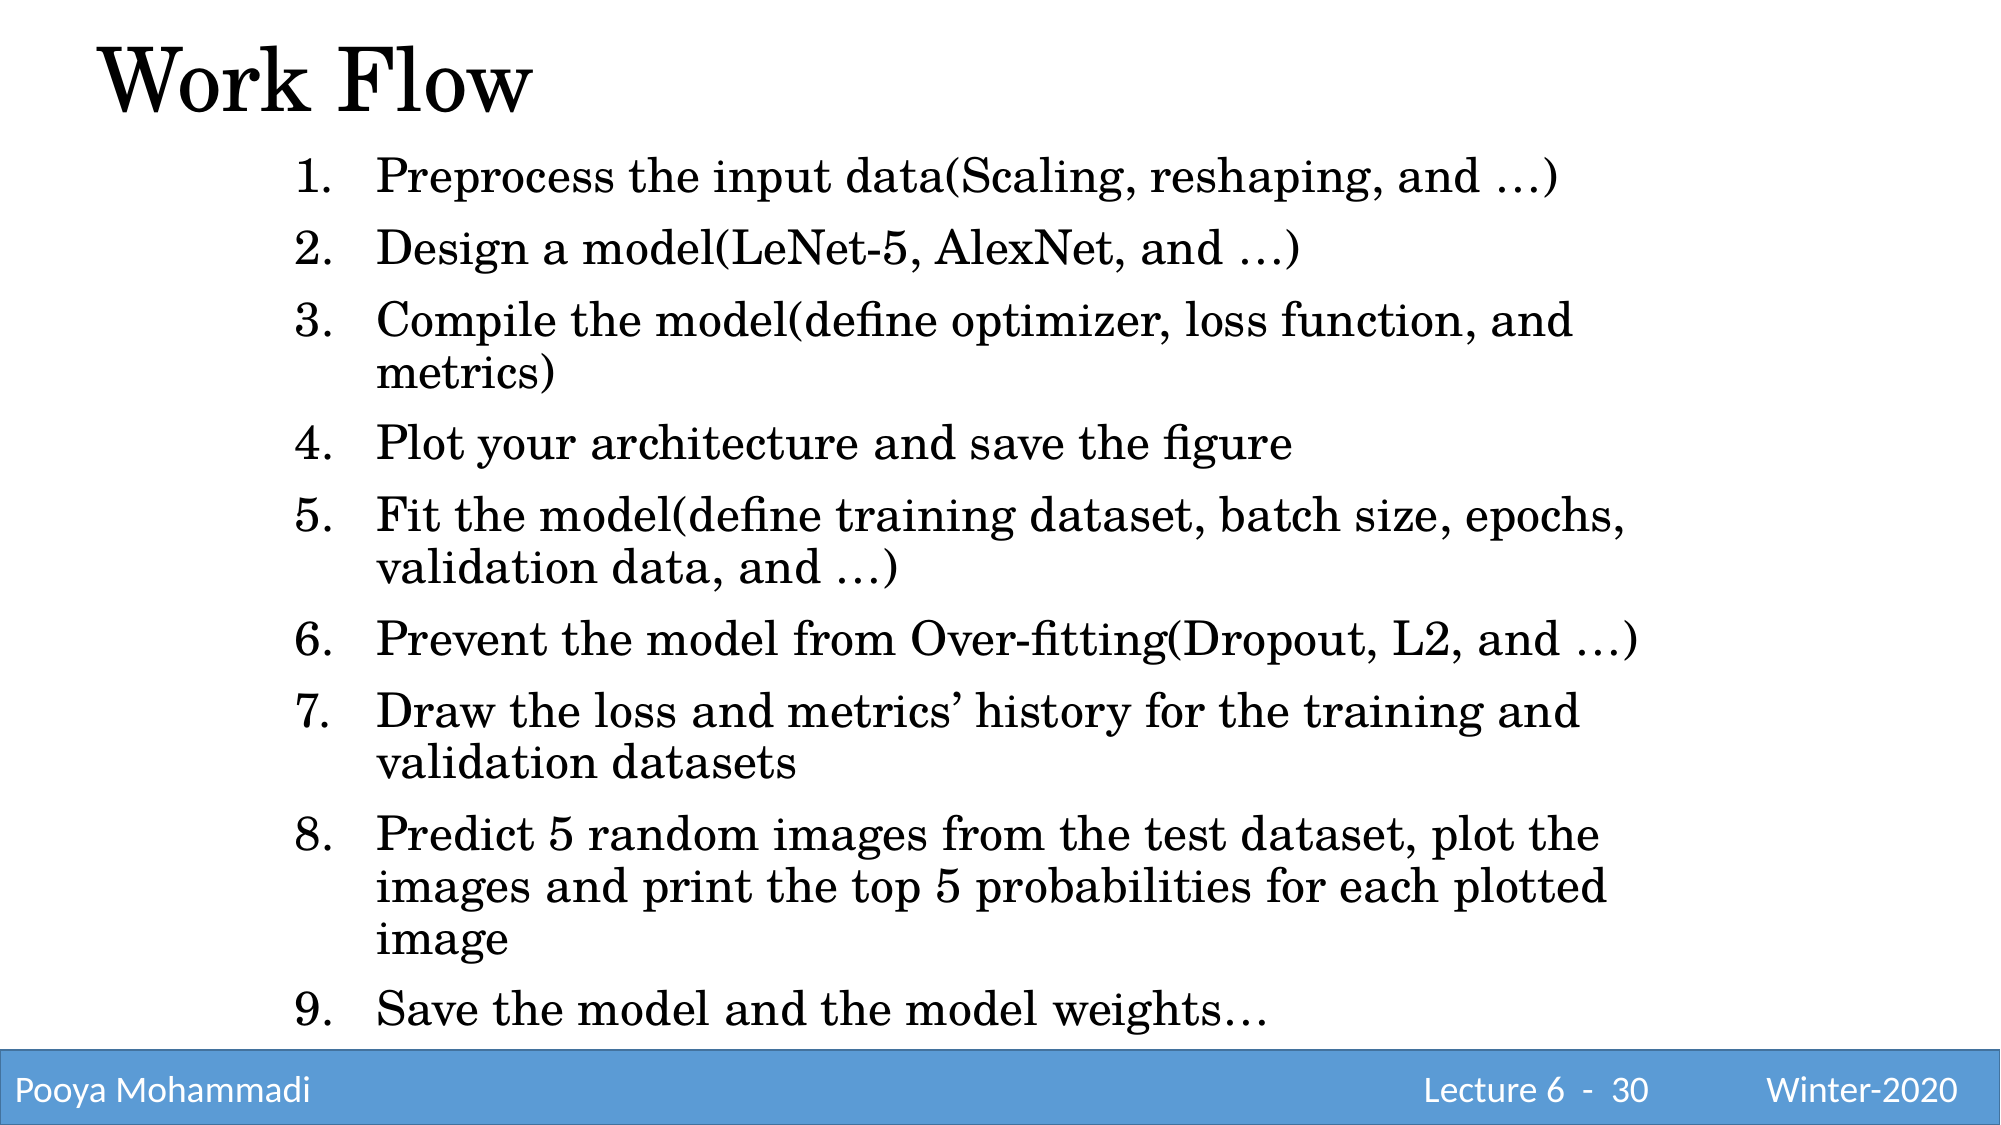

Work Flow
Preprocess the input data(Scaling, reshaping, and …)
Design a model(LeNet-5, AlexNet, and …)
Compile the model(define optimizer, loss function, and metrics)
Plot your architecture and save the figure
Fit the model(define training dataset, batch size, epochs, validation data, and …)
Prevent the model from Over-fitting(Dropout, L2, and …)
Draw the loss and metrics’ history for the training and validation datasets
Predict 5 random images from the test dataset, plot the images and print the top 5 probabilities for each plotted image
Save the model and the model weights…

Pooya Mohammadi					     			       Lecture 6  -  30	            Winter-2020